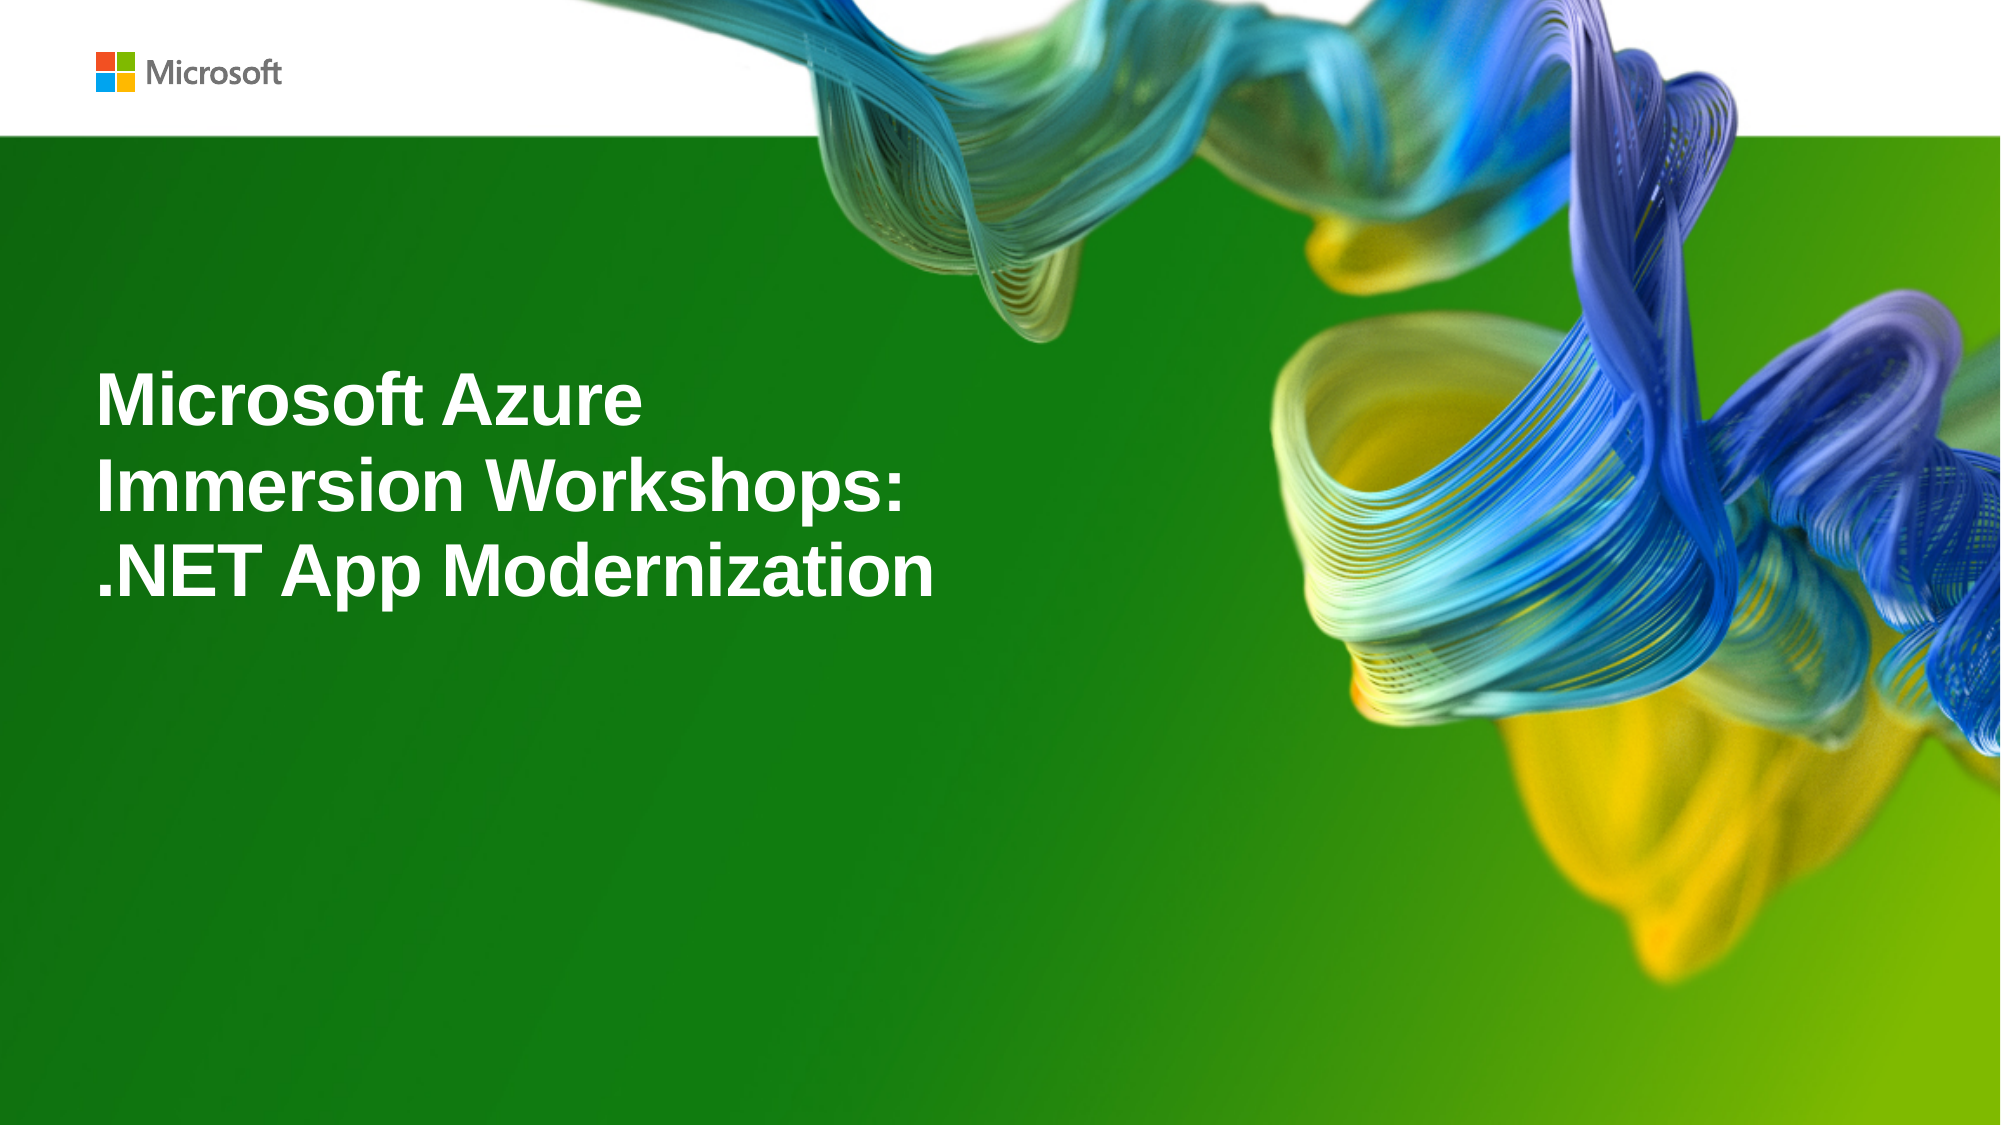

# Microsoft Azure Immersion Workshops:  .NET App Modernization